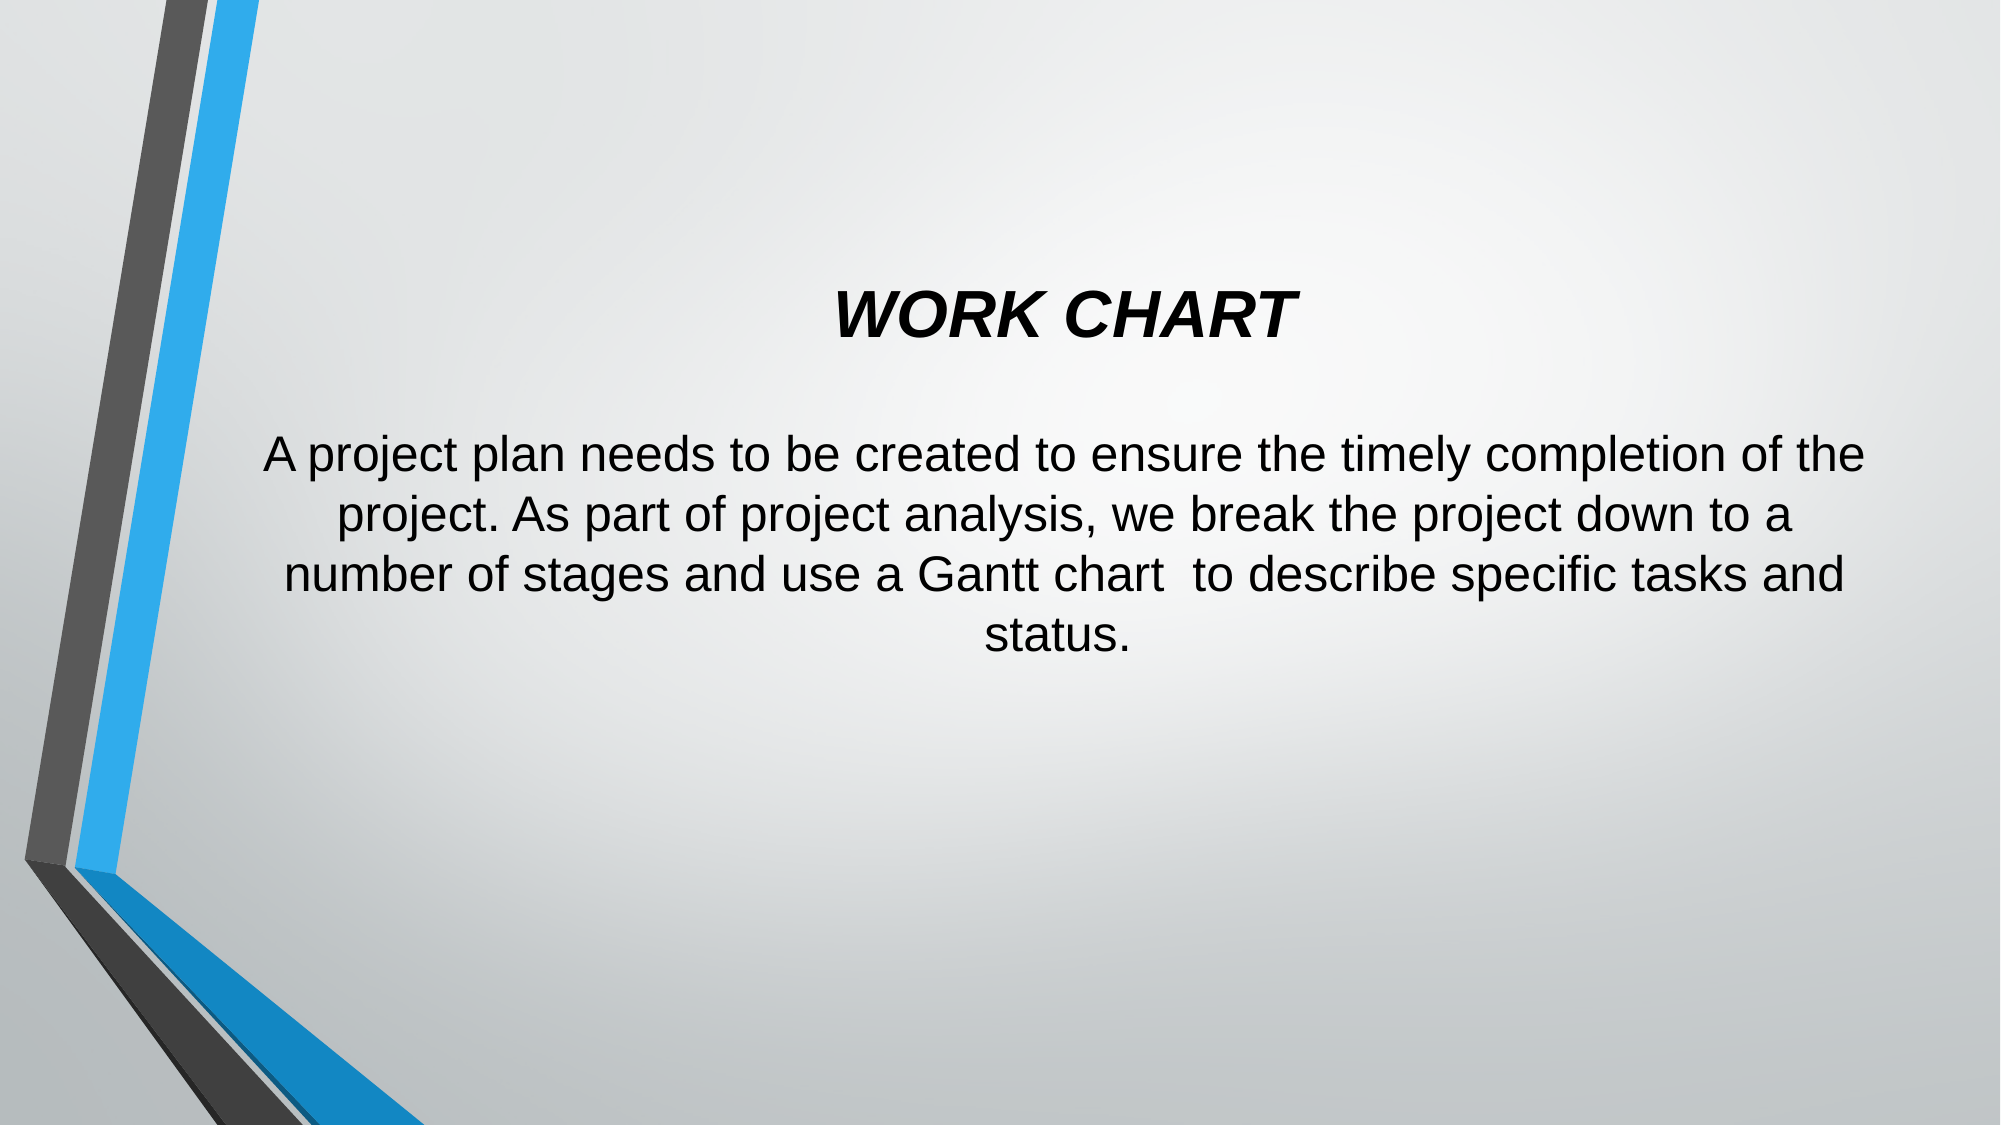

# WORK CHART A project plan needs to be created to ensure the timely completion of the project. As part of project analysis, we break the project down to a number of stages and use a Gantt chart  to describe specific tasks and status.